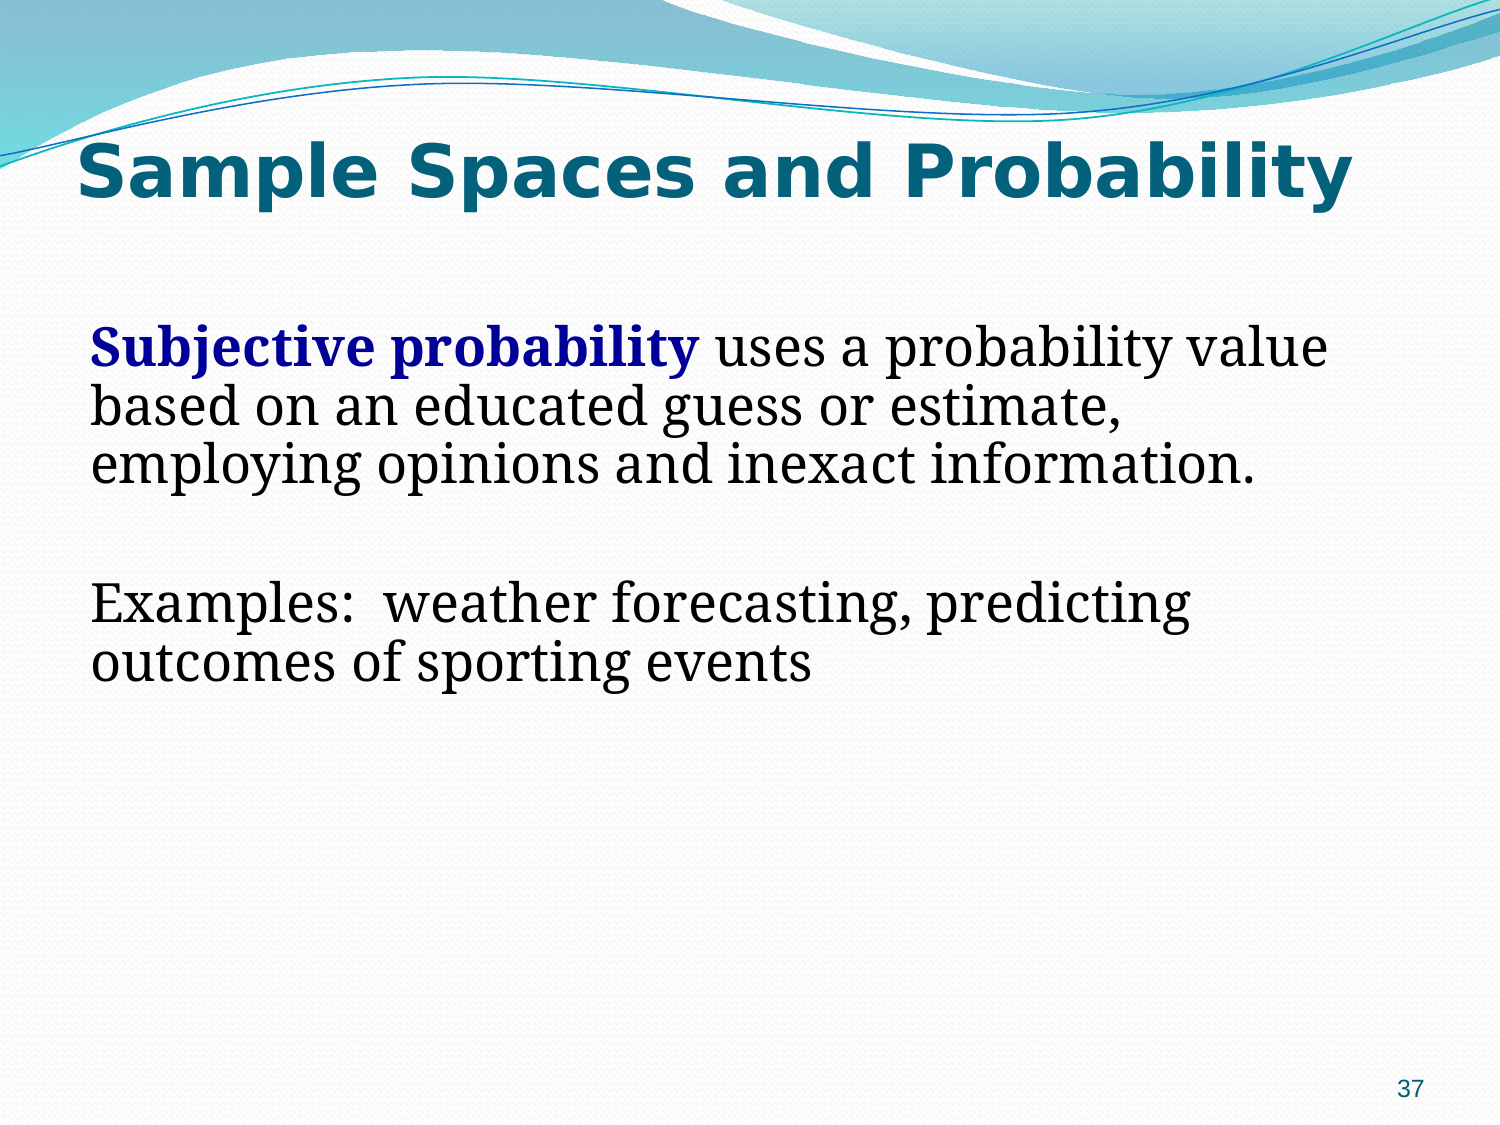

# Sample Spaces and Probability
Subjective probability uses a probability value based on an educated guess or estimate, employing opinions and inexact information.

Examples:  weather forecasting, predicting outcomes of sporting events
37